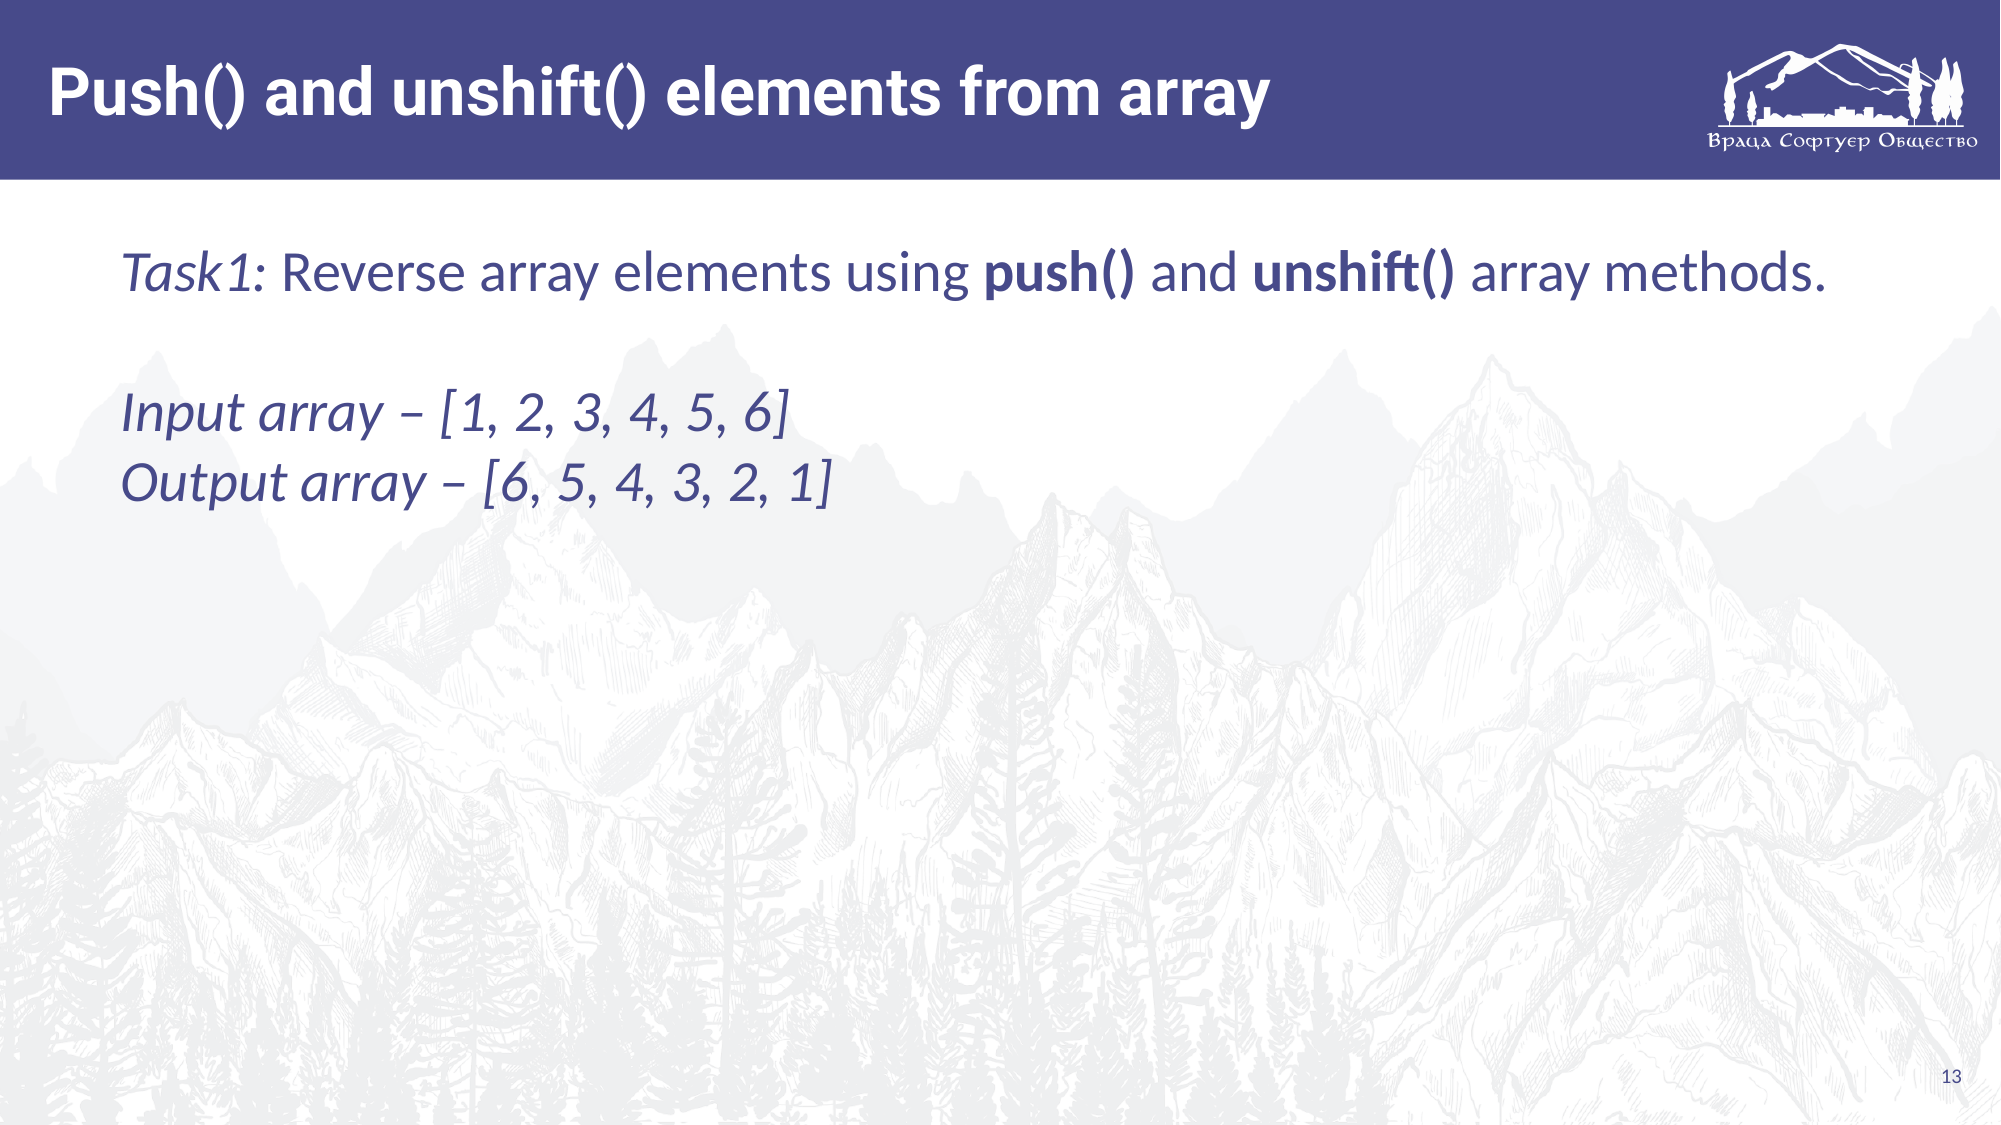

# Push() and unshift() elements from array
Task1: Reverse array elements using push() and unshift() array methods.

Input array – [1, 2, 3, 4, 5, 6]
Output array – [6, 5, 4, 3, 2, 1]
13